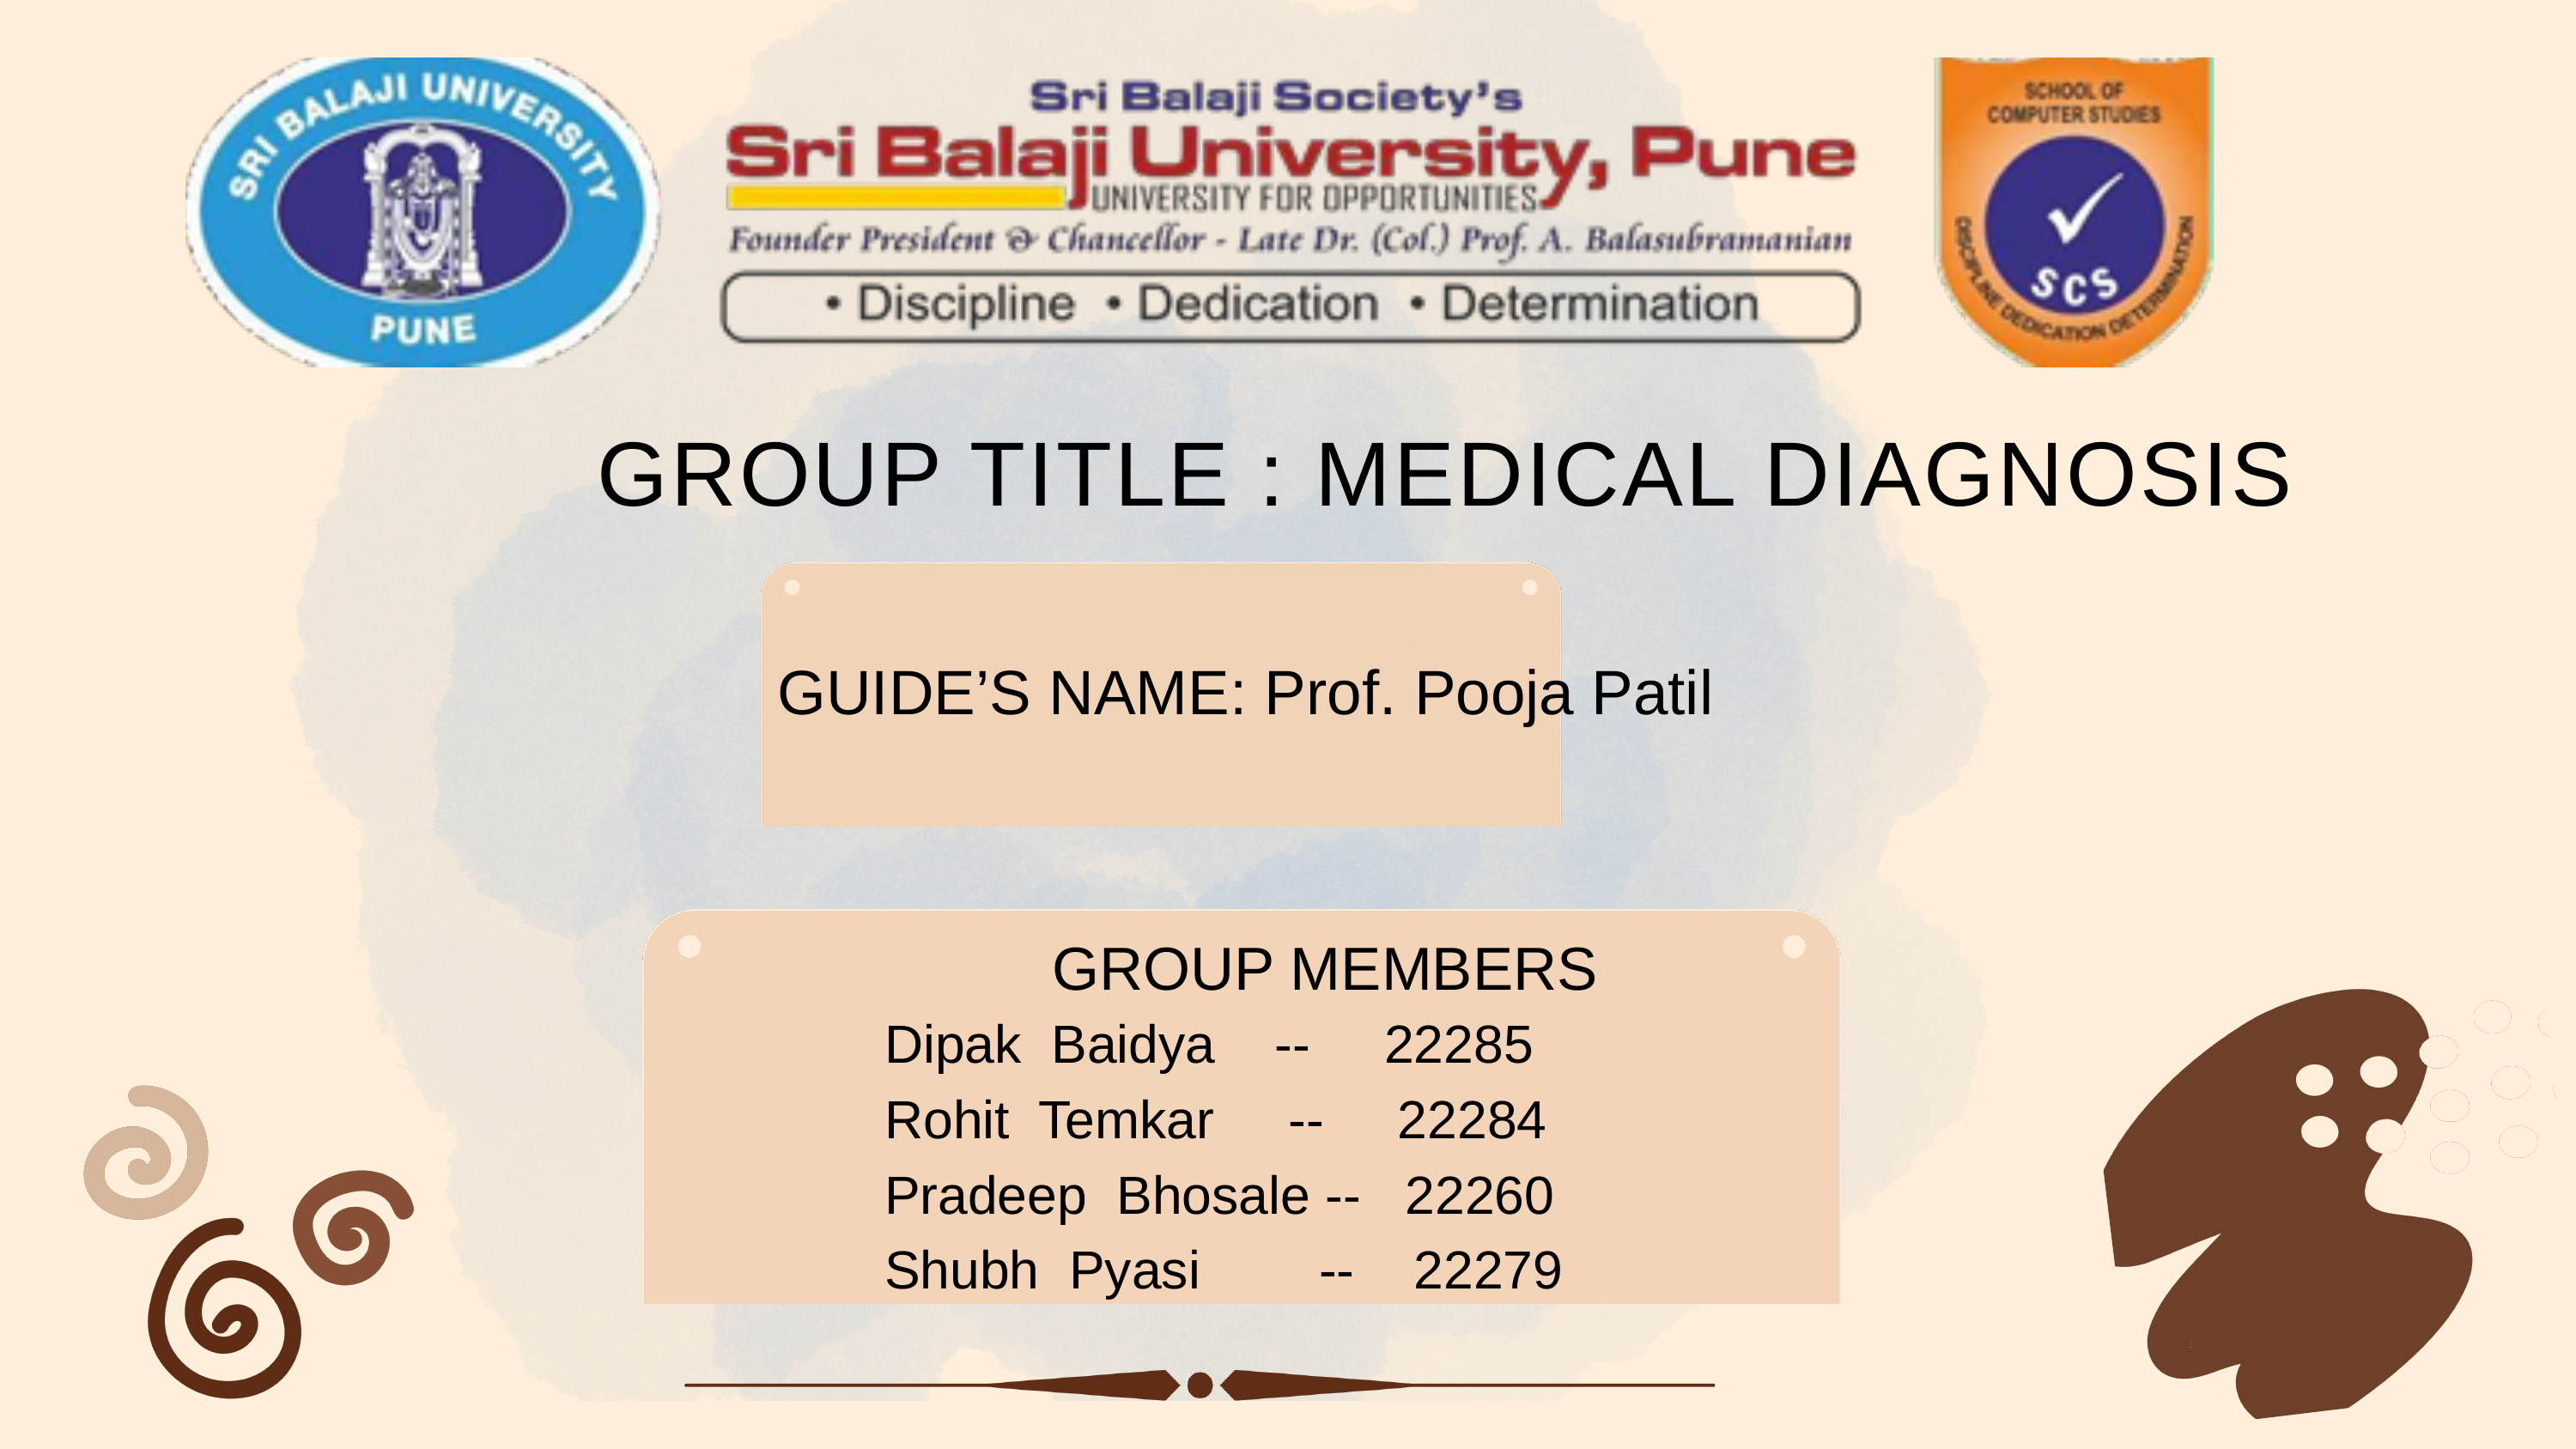

GROUP TITLE : MEDICAL DIAGNOSIS

 GUIDE’S NAME: Prof. Pooja Patil

GROUP MEMBERS

Dipak  Baidya    --     22285
Rohit  Temkar     --     22284
Pradeep  Bhosale --   22260
Shubh  Pyasi        --    22279